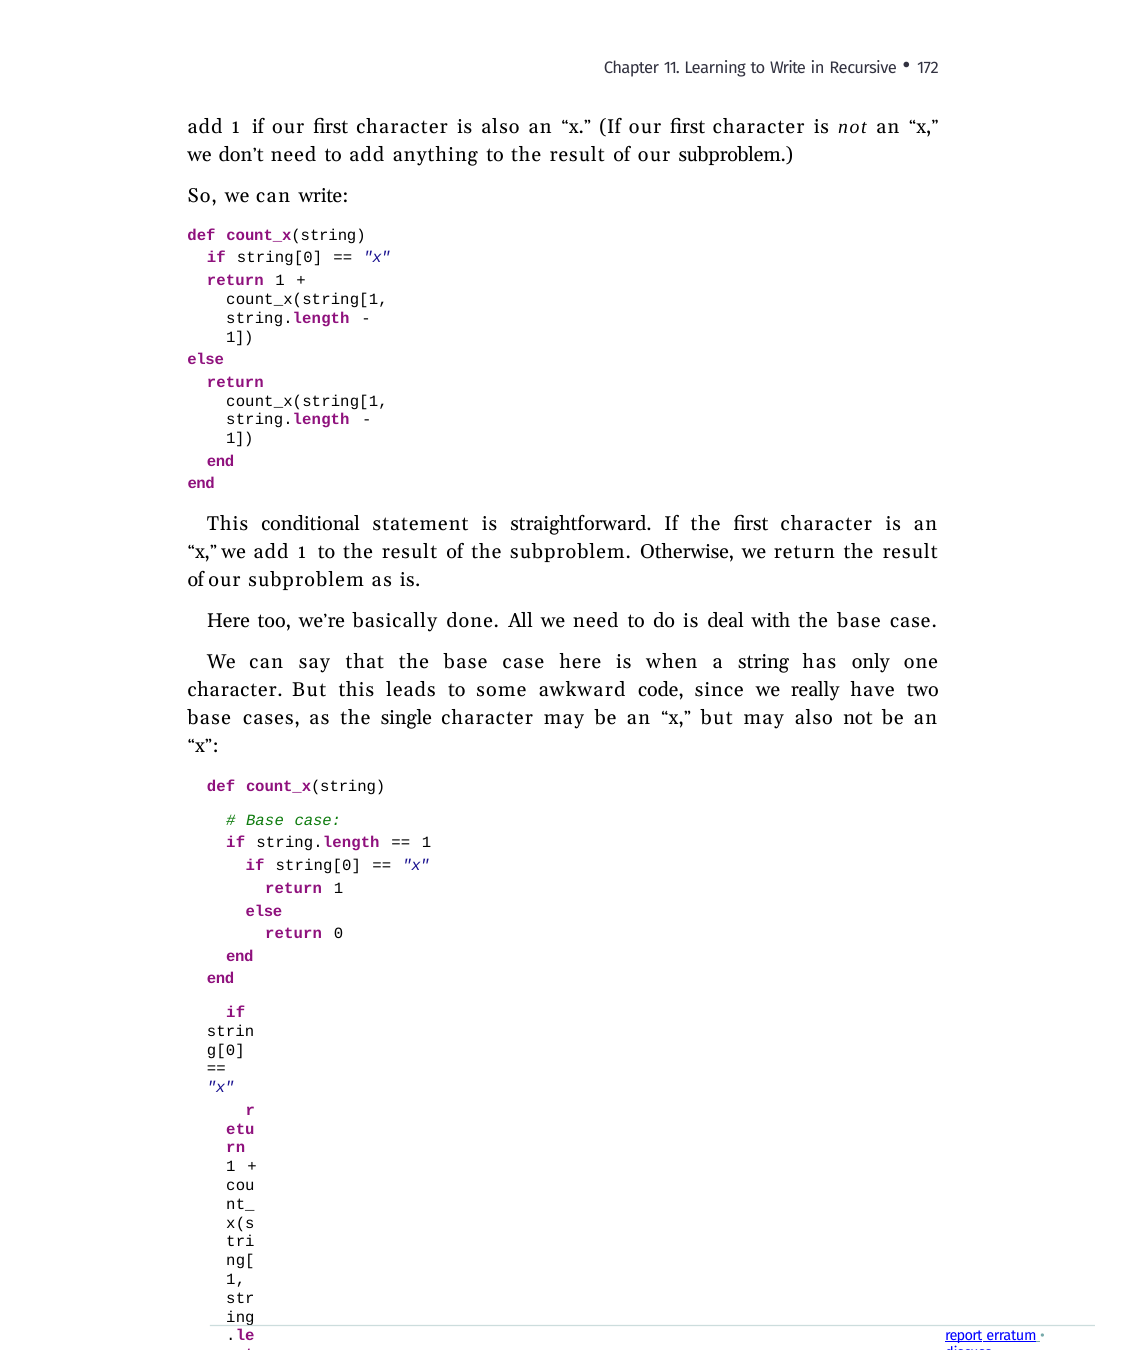

Chapter 11. Learning to Write in Recursive • 172

add 1 if our first character is also an “x.” (If our first character is not an “x,” we don’t need to add anything to the result of our subproblem.)
So, we can write:
def count_x(string) if string[0] == "x"
return 1 + count_x(string[1, string.length - 1])
else
return count_x(string[1, string.length - 1])
end end
This conditional statement is straightforward. If the first character is an “x,” we add 1 to the result of the subproblem. Otherwise, we return the result of our subproblem as is.
Here too, we’re basically done. All we need to do is deal with the base case.
We can say that the base case here is when a string has only one character. But this leads to some awkward code, since we really have two base cases, as the single character may be an “x,” but may also not be an “x”:
def count_x(string)
# Base case:
if string.length == 1
if string[0] == "x"
return 1
else
return 0
end end
if string[0] == "x"
return 1 + count_x(string[1, string.length - 1])
else
return count_x(string[1, string.length - 1])
end end
Thankfully, we can simplify this using another simple trick. In many lan- guages, calling string[1, 0] returns an empty string.
With this in mind, we can actually write our code more simply:
def count_x(string)
# Base case: an empty string
return 0 if string.length == 0
report erratum • discuss